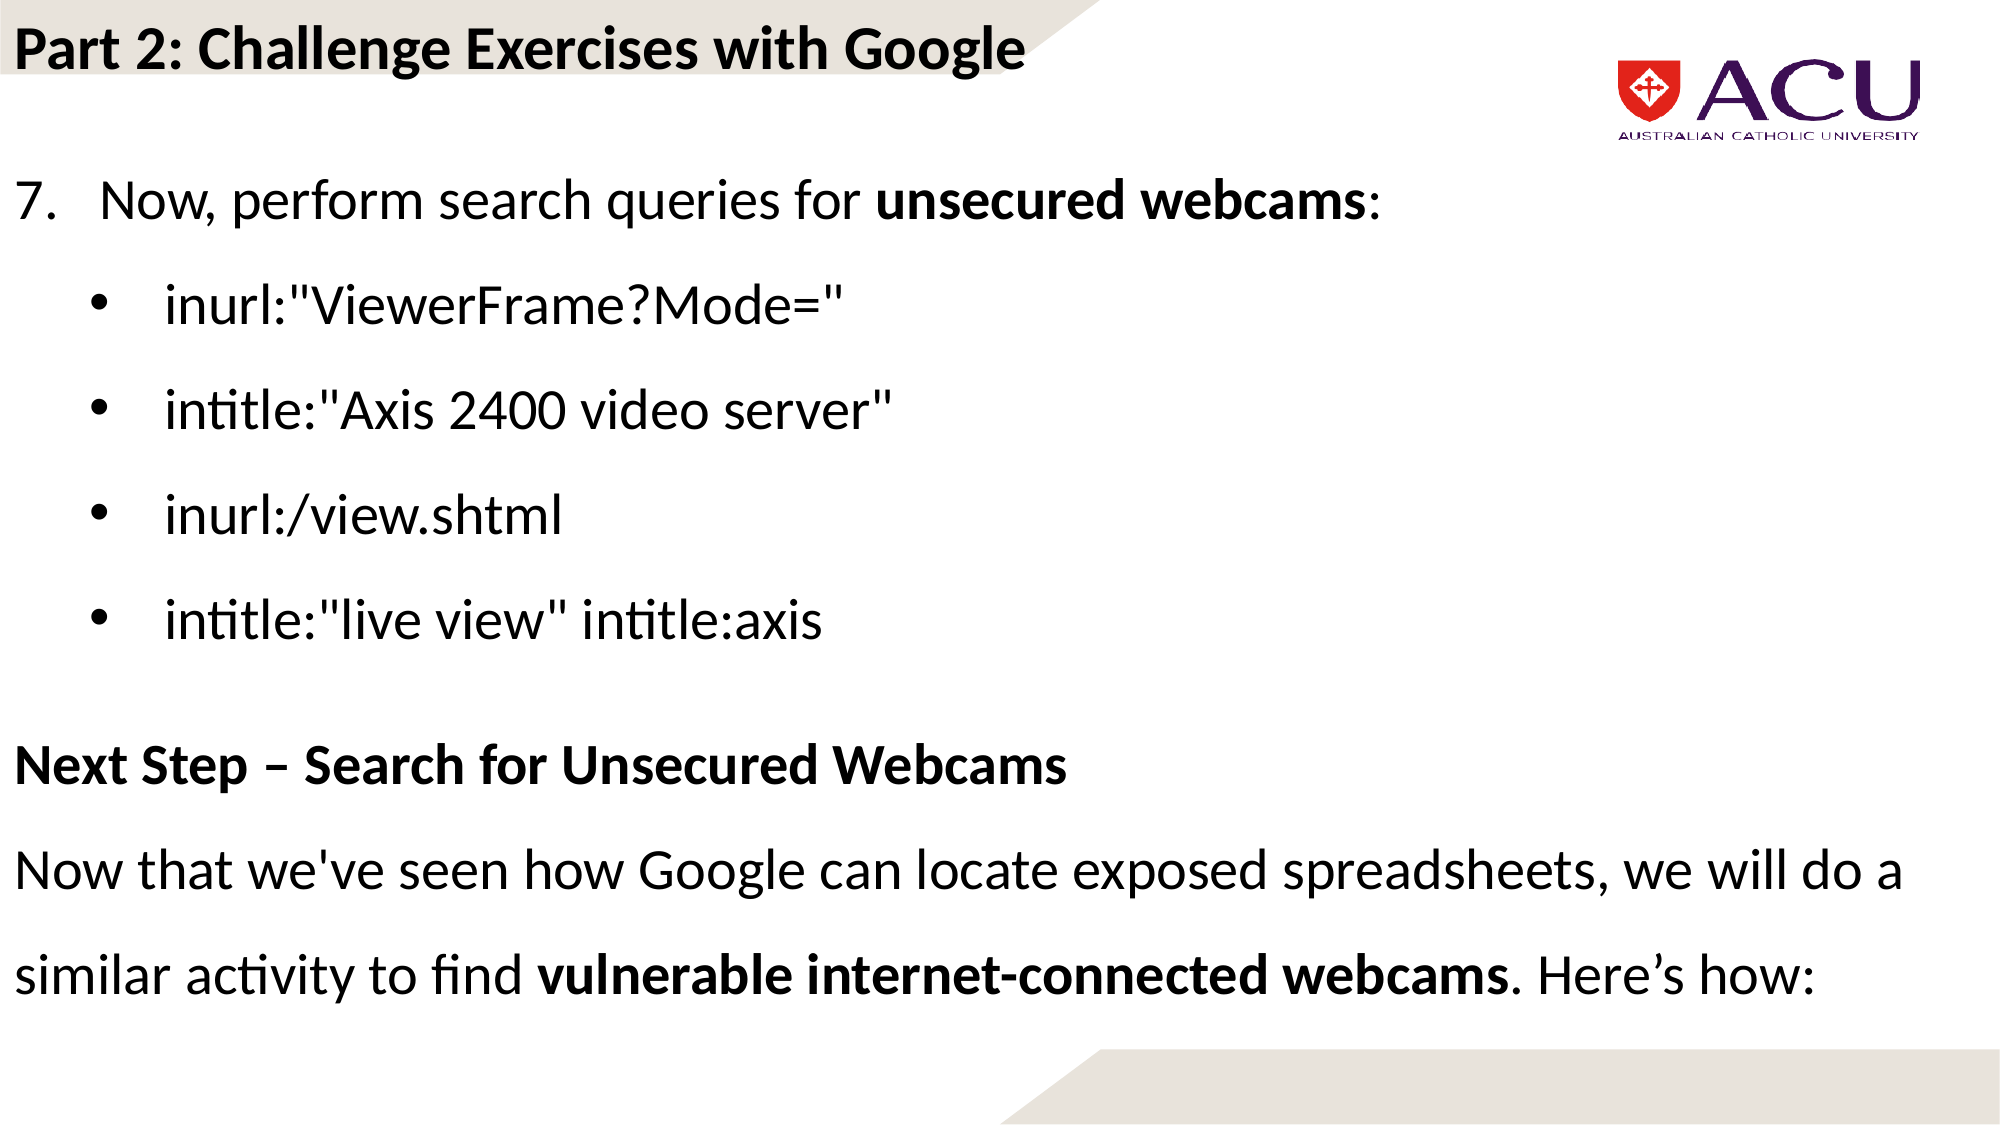

Part 2: Challenge Exercises with Google
Now, perform search queries for unsecured webcams:
inurl:"ViewerFrame?Mode="
intitle:"Axis 2400 video server"
inurl:/view.shtml
intitle:"live view" intitle:axis
Next Step – Search for Unsecured Webcams
Now that we've seen how Google can locate exposed spreadsheets, we will do a similar activity to find vulnerable internet-connected webcams. Here’s how: